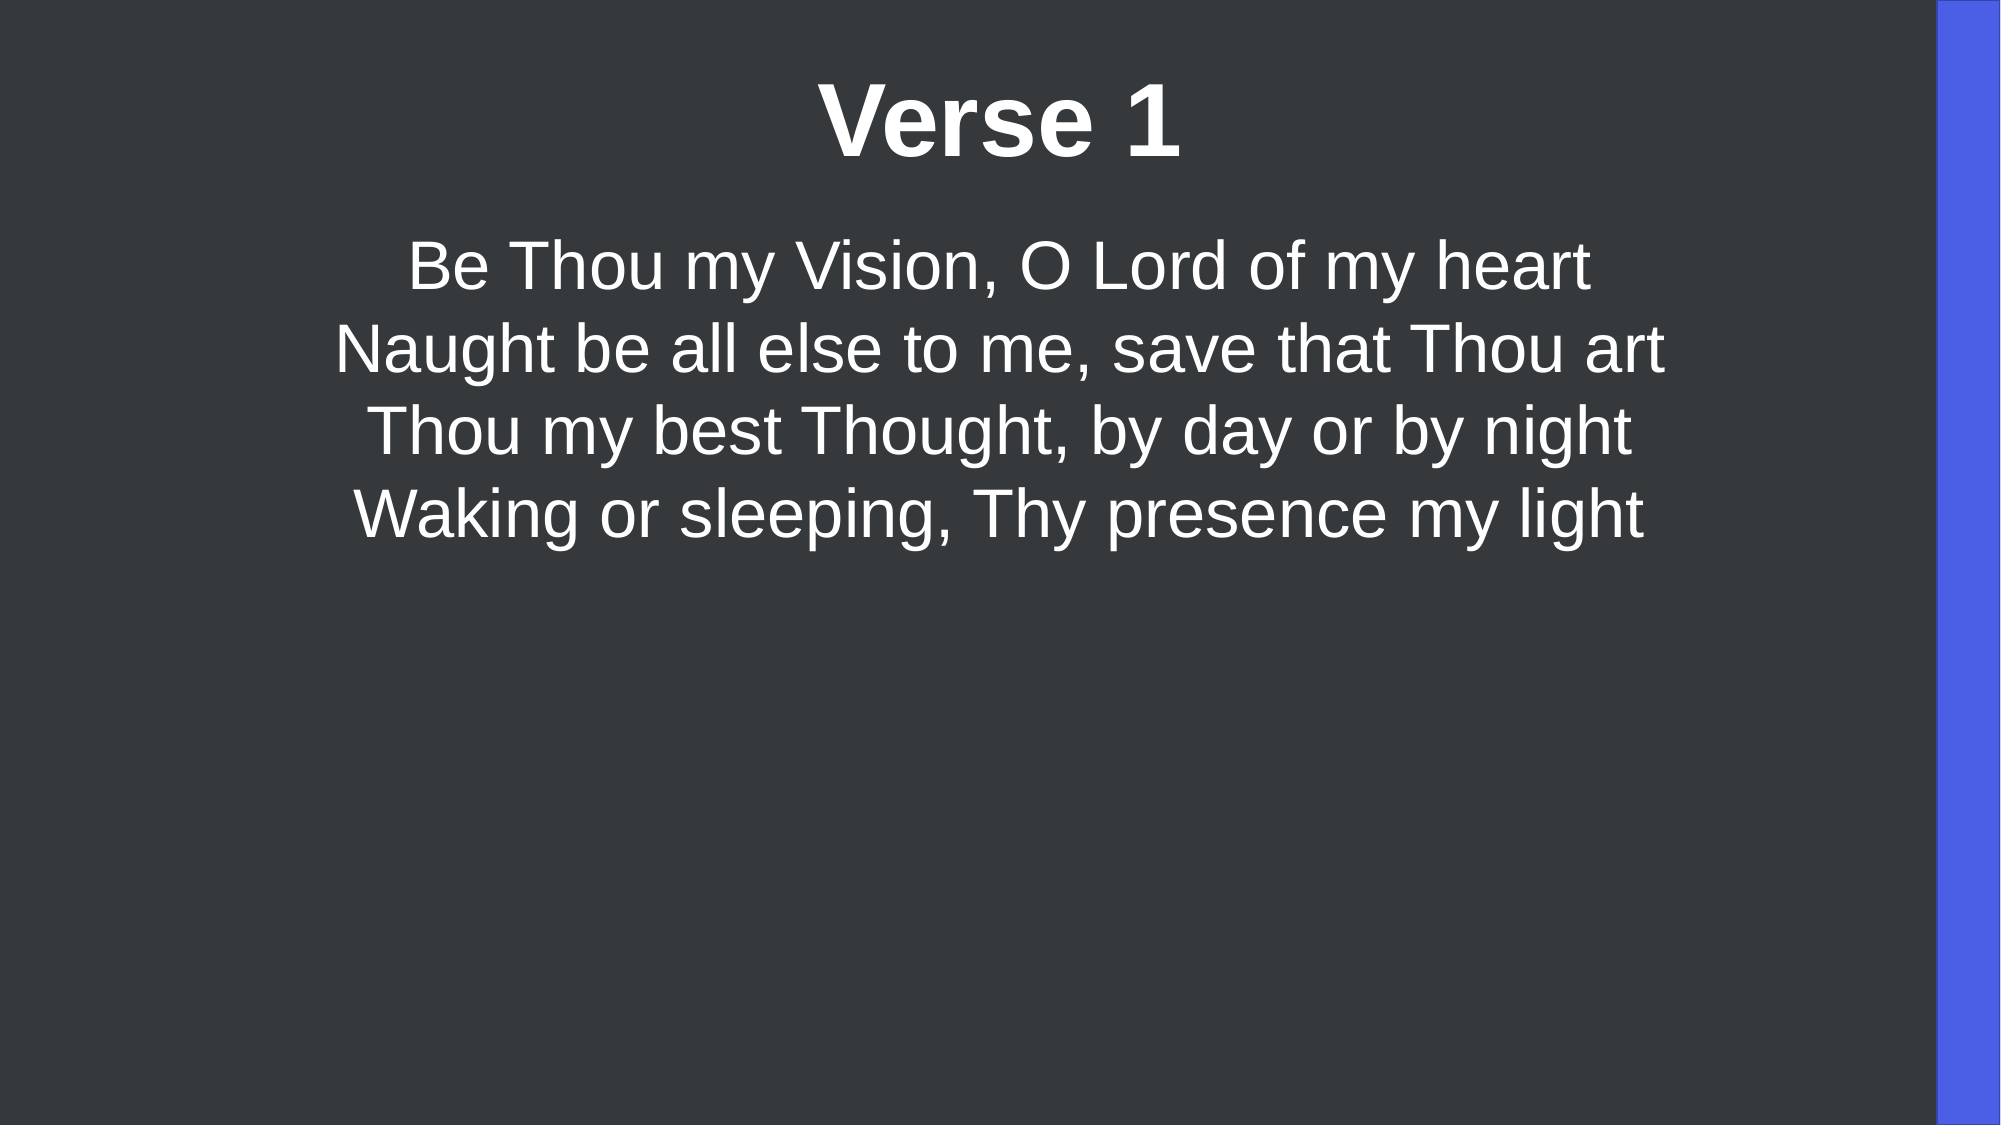

Verse 1
Be Thou my Vision, O Lord of my heart
Naught be all else to me, save that Thou art
Thou my best Thought, by day or by night
Waking or sleeping, Thy presence my light